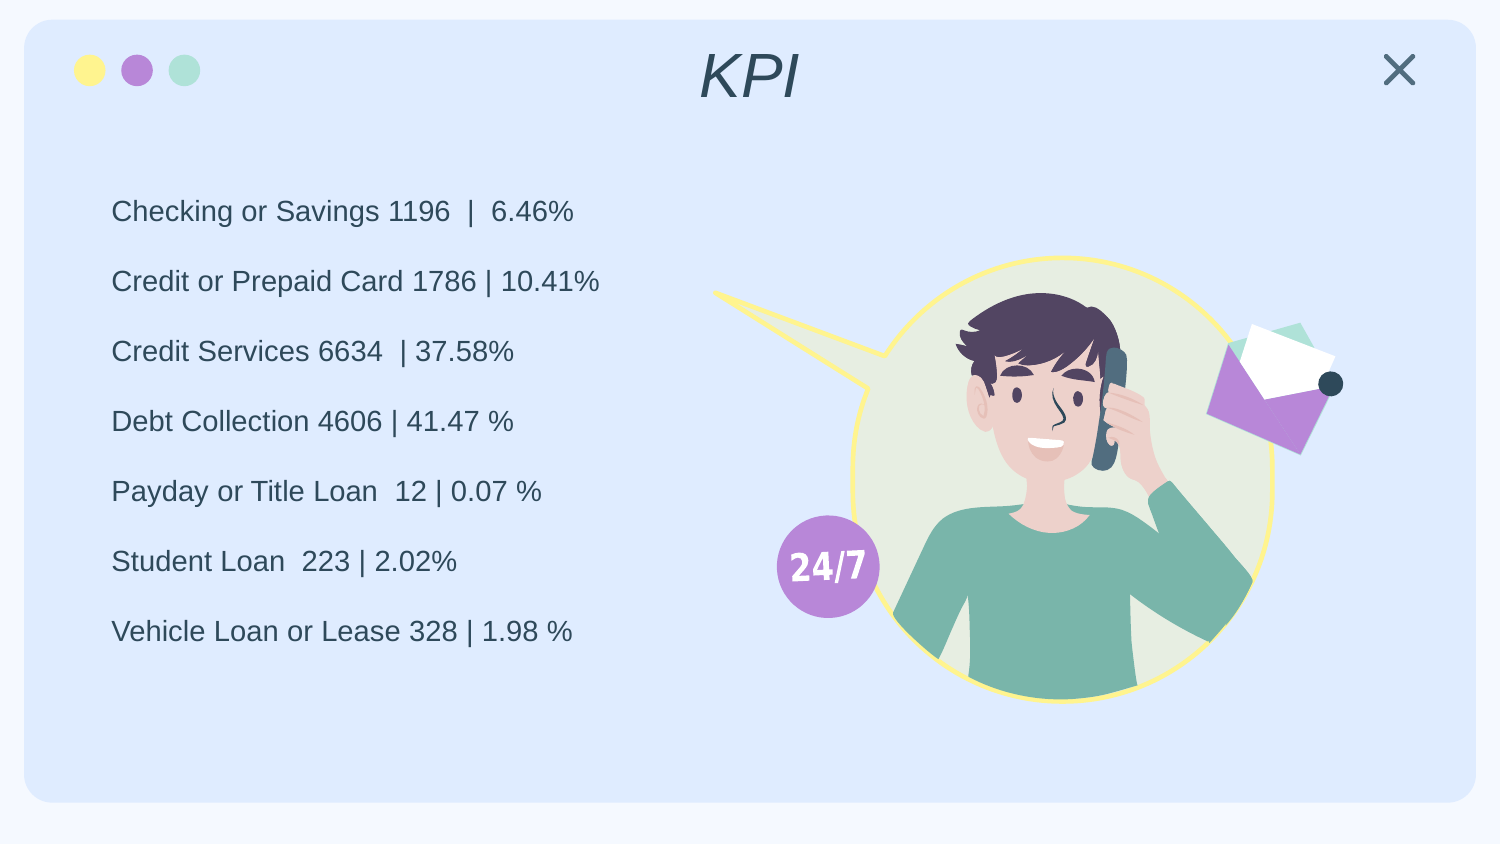

# KPI
Checking or Savings 1196  |  6.46%

Credit or Prepaid Card 1786 | 10.41%

Credit Services 6634  | 37.58%

Debt Collection 4606 | 41.47 %

Payday or Title Loan  12 | 0.07 %

Student Loan  223 | 2.02%

Vehicle Loan or Lease 328 | 1.98 %